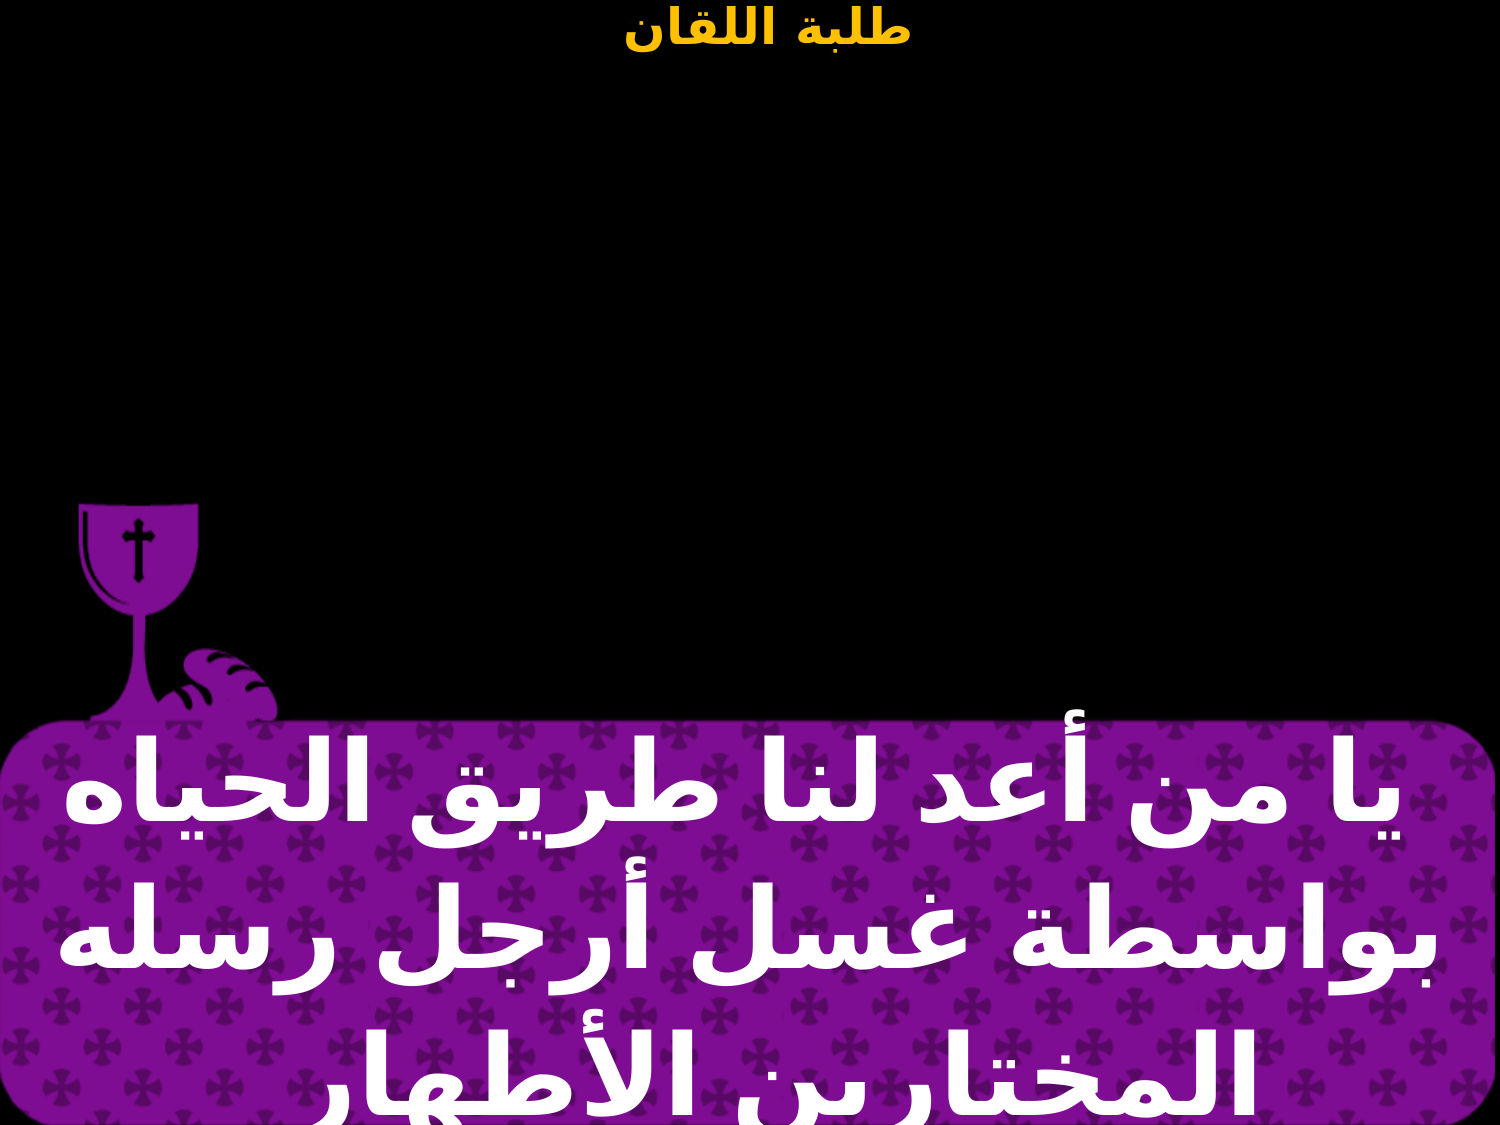

| يا من أعد لنا طريق الحياه بواسطة غسل أرجل رسله المختارين الأطهار |
| --- |